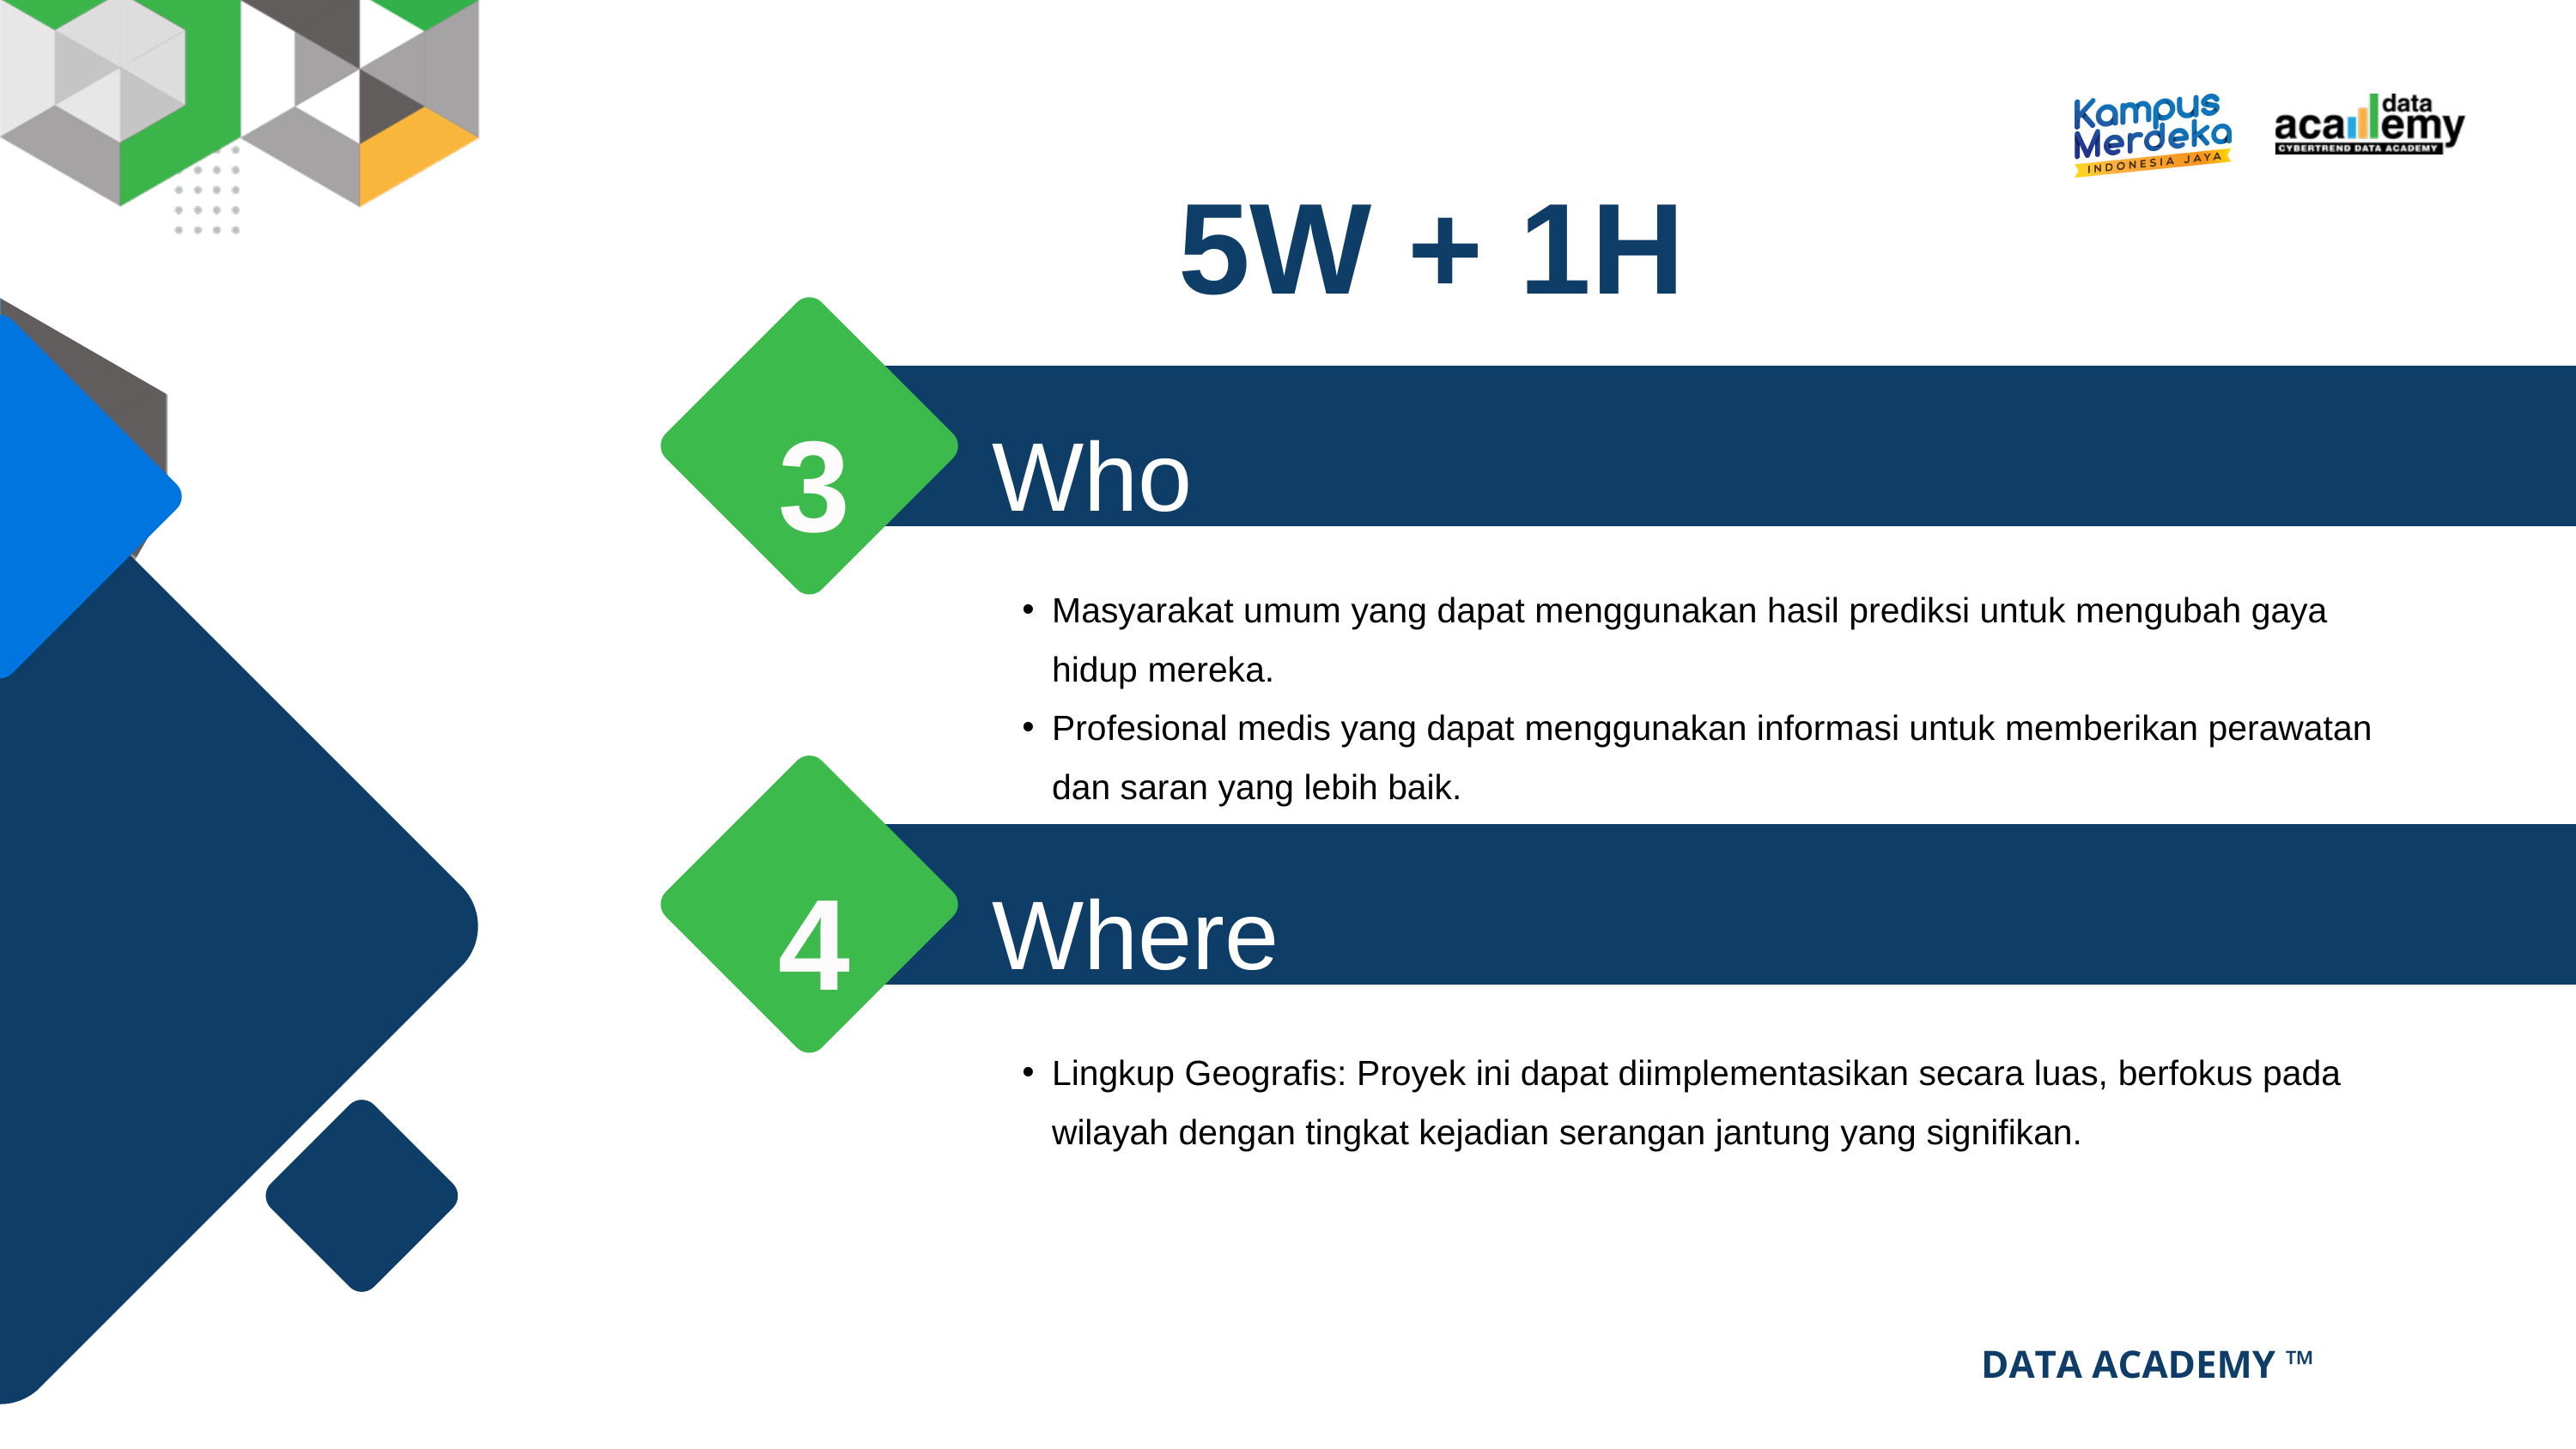

5W + 1H

3
Who

Masyarakat umum yang dapat menggunakan hasil prediksi untuk mengubah gaya hidup mereka.
Profesional medis yang dapat menggunakan informasi untuk memberikan perawatan dan saran yang lebih baik.

4
Where
Lingkup Geografis: Proyek ini dapat diimplementasikan secara luas, berfokus pada wilayah dengan tingkat kejadian serangan jantung yang signifikan.

DATA ACADEMY ™